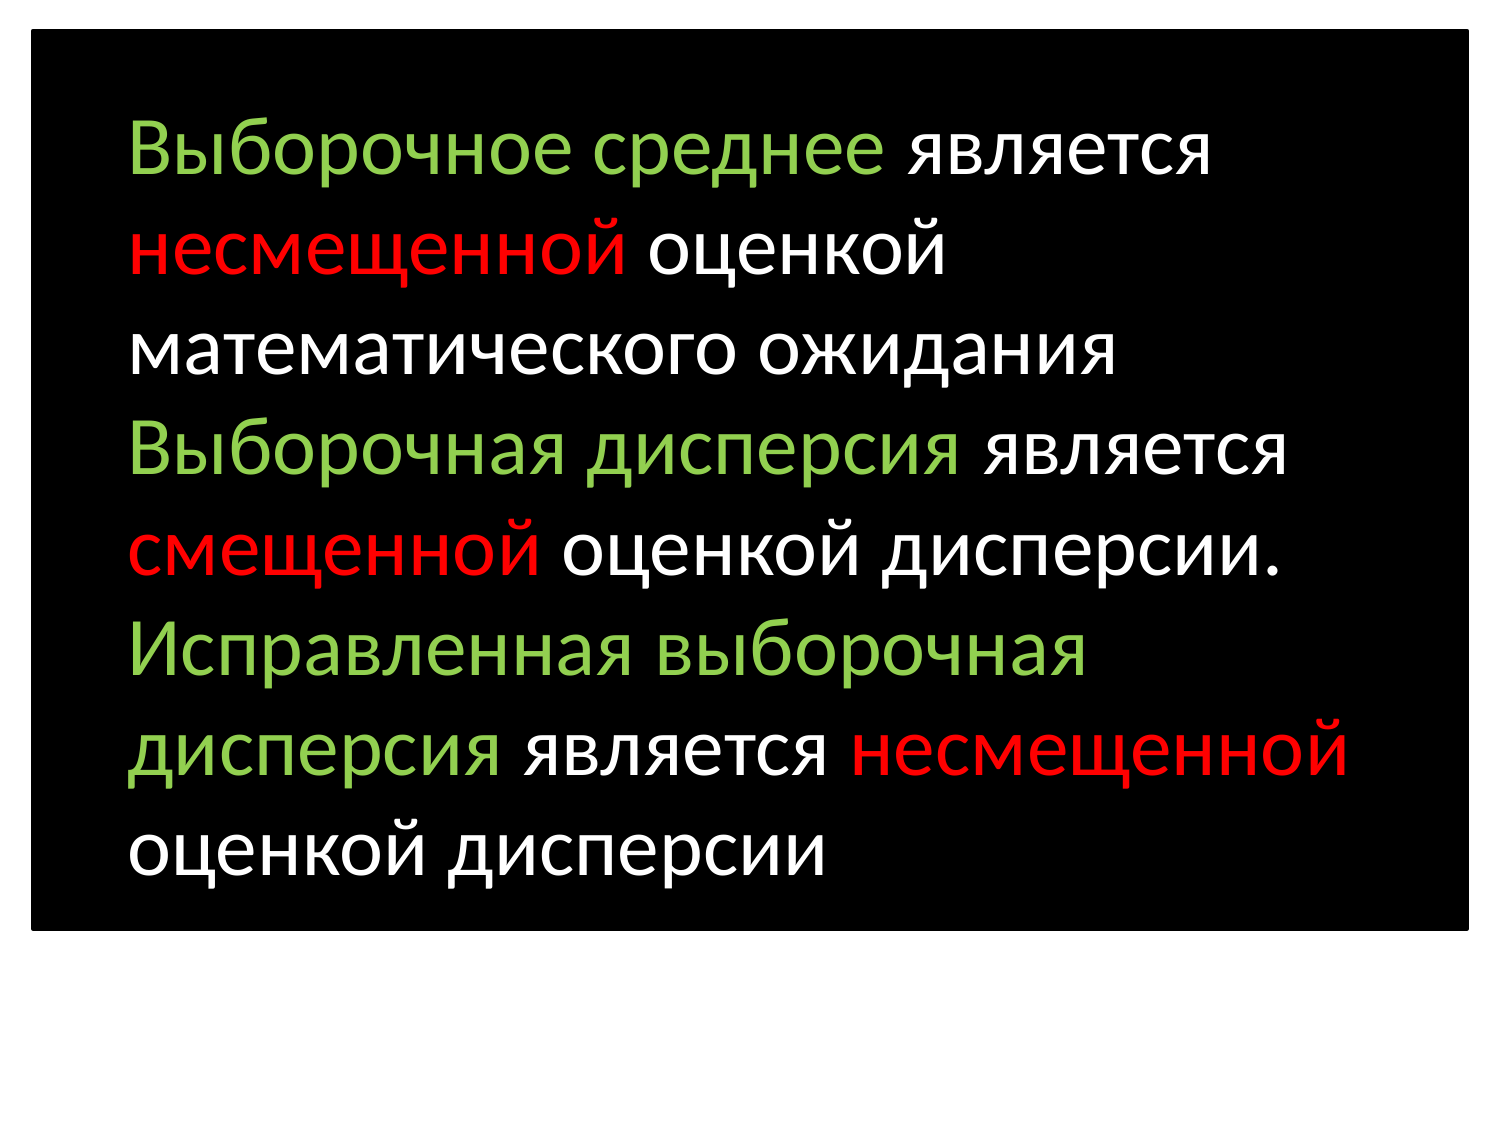

# Выборочное среднее является несмещенной оценкой математического ожидания Выборочная дисперсия является смещенной оценкой дисперсии. Исправленная выборочная дисперсия является несмещенной оценкой дисперсии